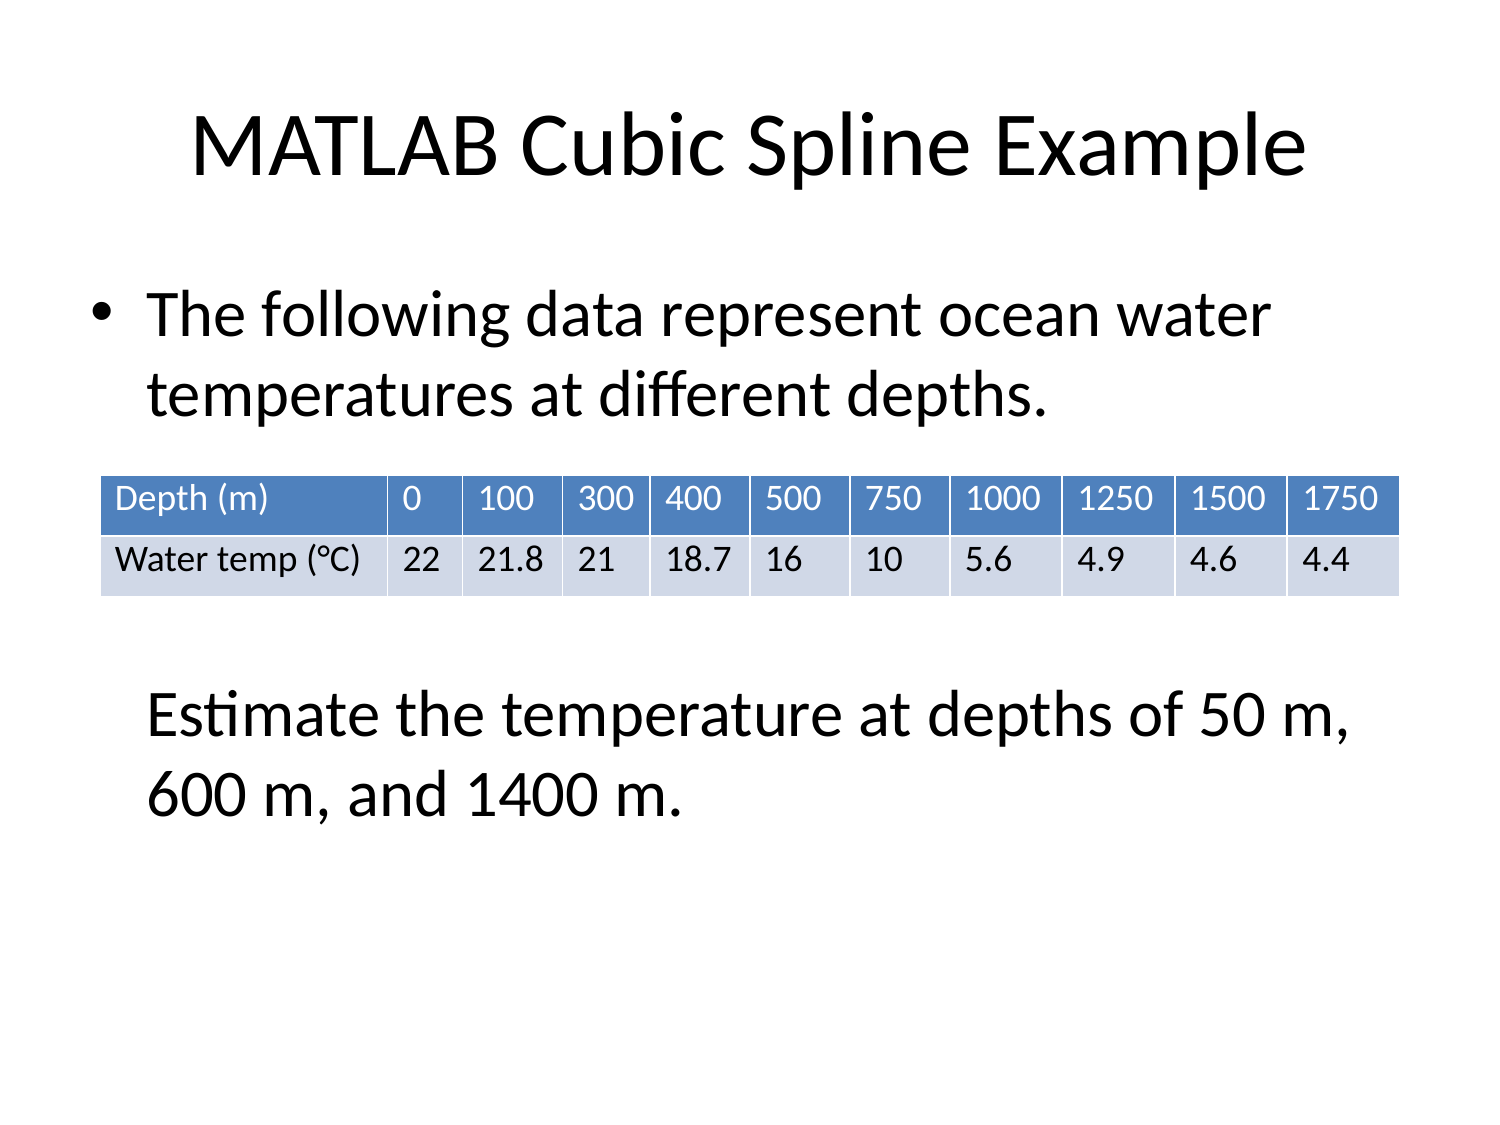

# MATLAB Cubic Spline Example
The following data represent ocean water temperatures at different depths.
Estimate the temperature at depths of 50 m,
600 m, and 1400 m.

| Depth (m) | 0 | 100 | 300 | 400 | 500 | 750 | 1000 | 1250 | 1500 | 1750 |
| --- | --- | --- | --- | --- | --- | --- | --- | --- | --- | --- |
| Water temp (°C) | 22 | 21.8 | 21 | 18.7 | 16 | 10 | 5.6 | 4.9 | 4.6 | 4.4 |